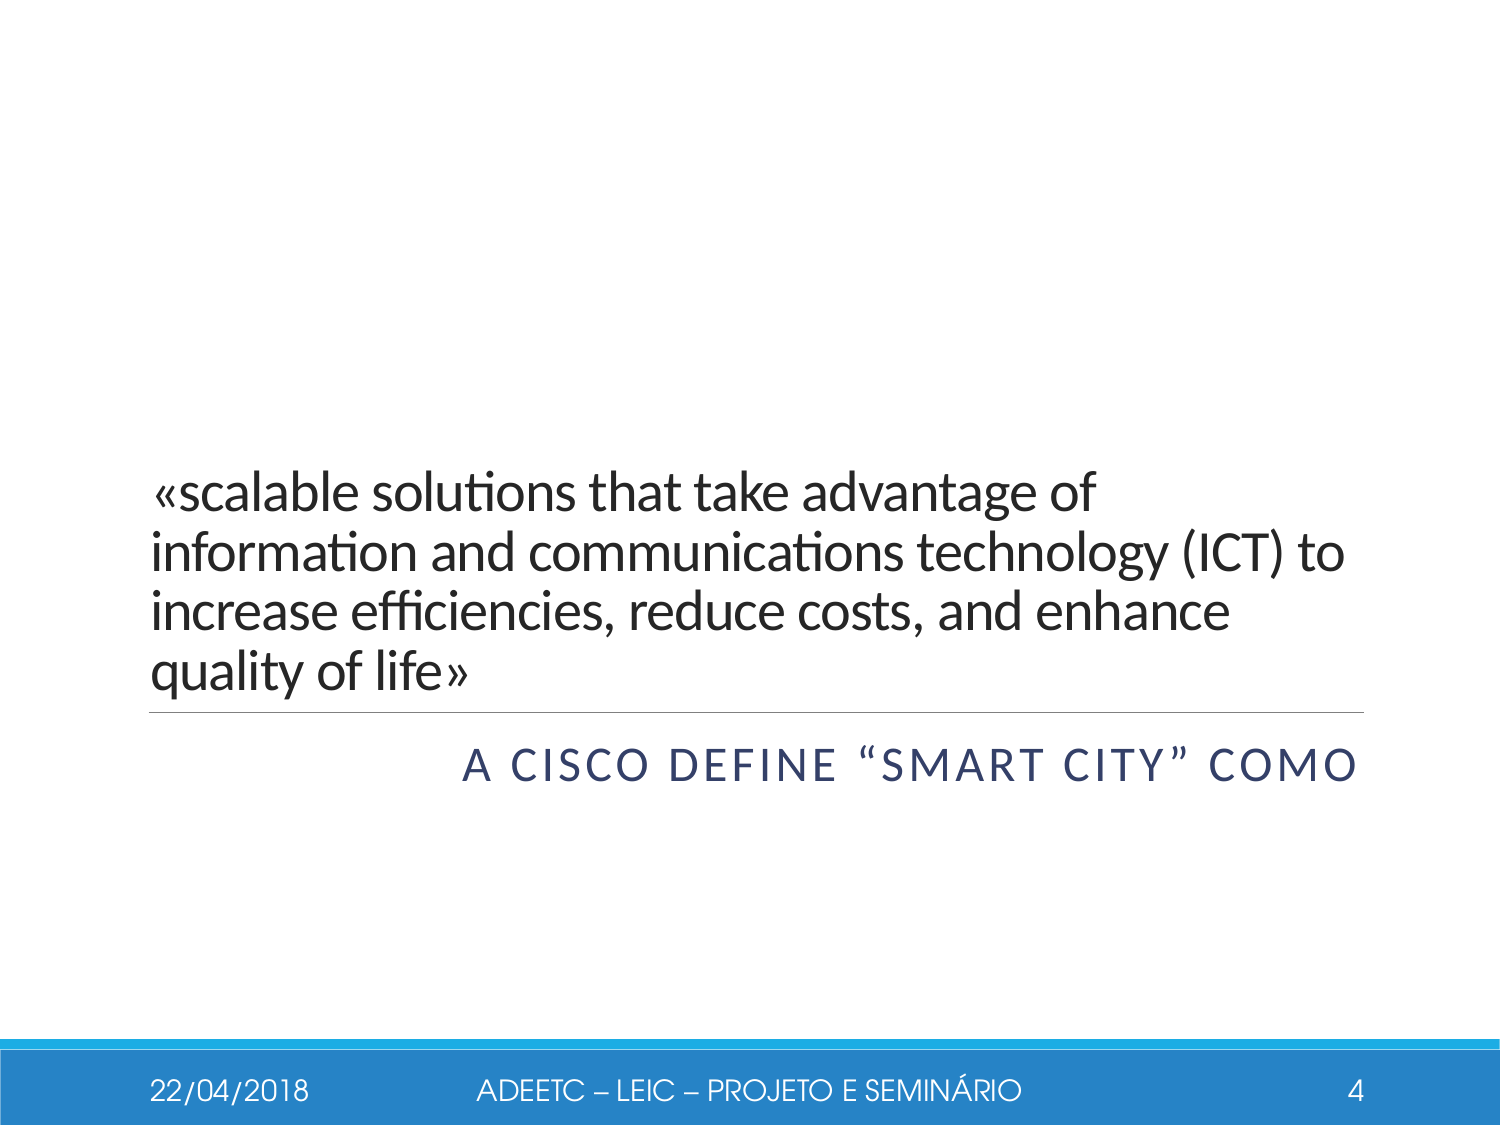

# «scalable solutions that take advantage of information and communications technology (ICT) to increase efficiencies, reduce costs, and enhance quality of life»
A CISCO Define “SMART CITY” COMO
22/04/2018
ADEETC – LEIC – Projeto e Seminário
4